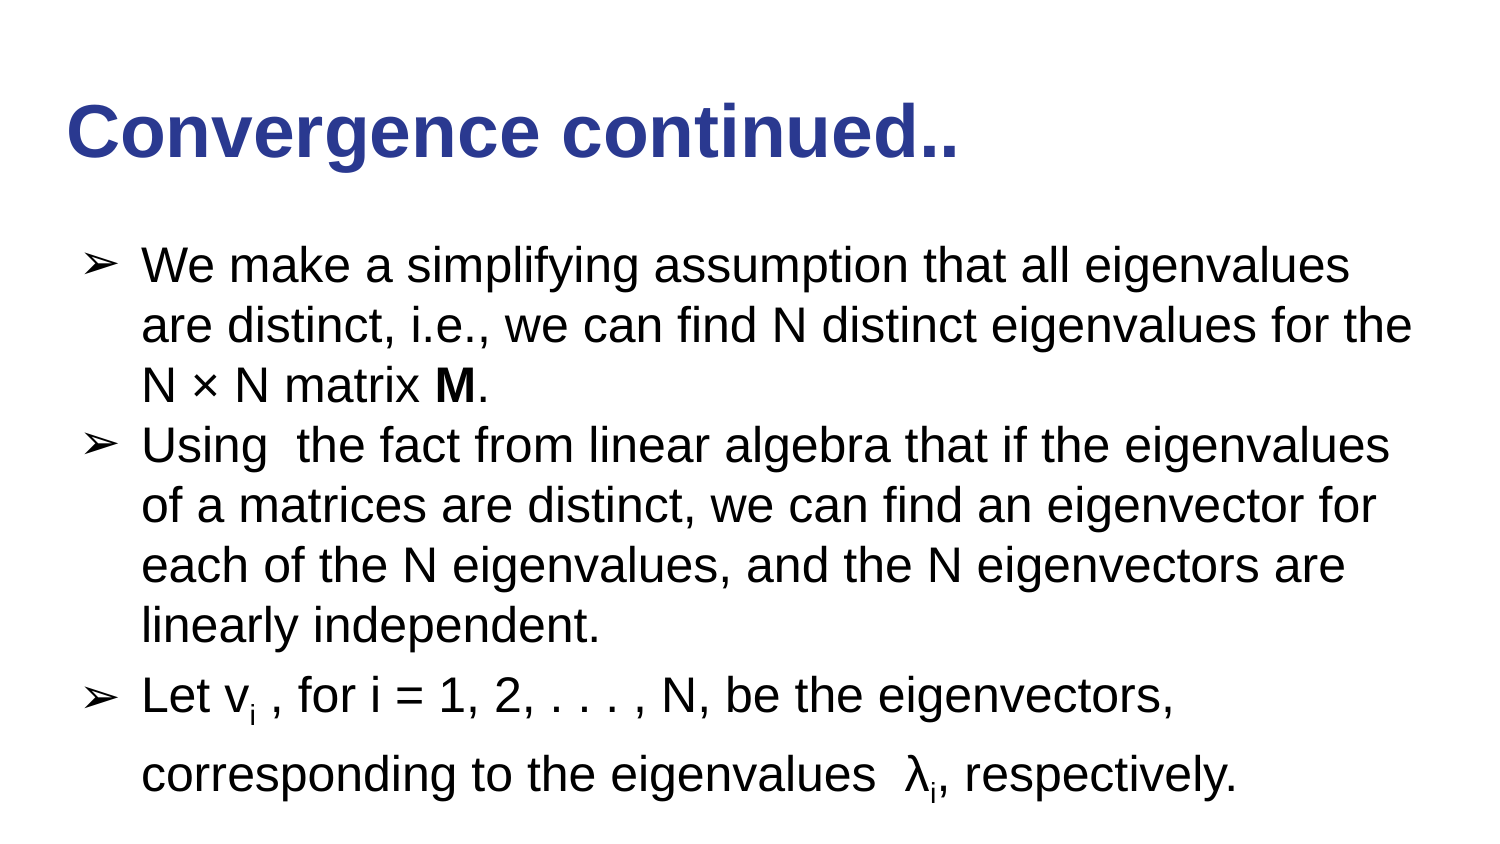

# Convergence continued..

We make a simplifying assumption that all eigenvalues are distinct, i.e., we can find N distinct eigenvalues for the N × N matrix M.
Using  the fact from linear algebra that if the eigenvalues of a matrices are distinct, we can find an eigenvector for each of the N eigenvalues, and the N eigenvectors are linearly independent.
Let vi , for i = 1, 2, . . . , N, be the eigenvectors, corresponding to the eigenvalues  λi, respectively.